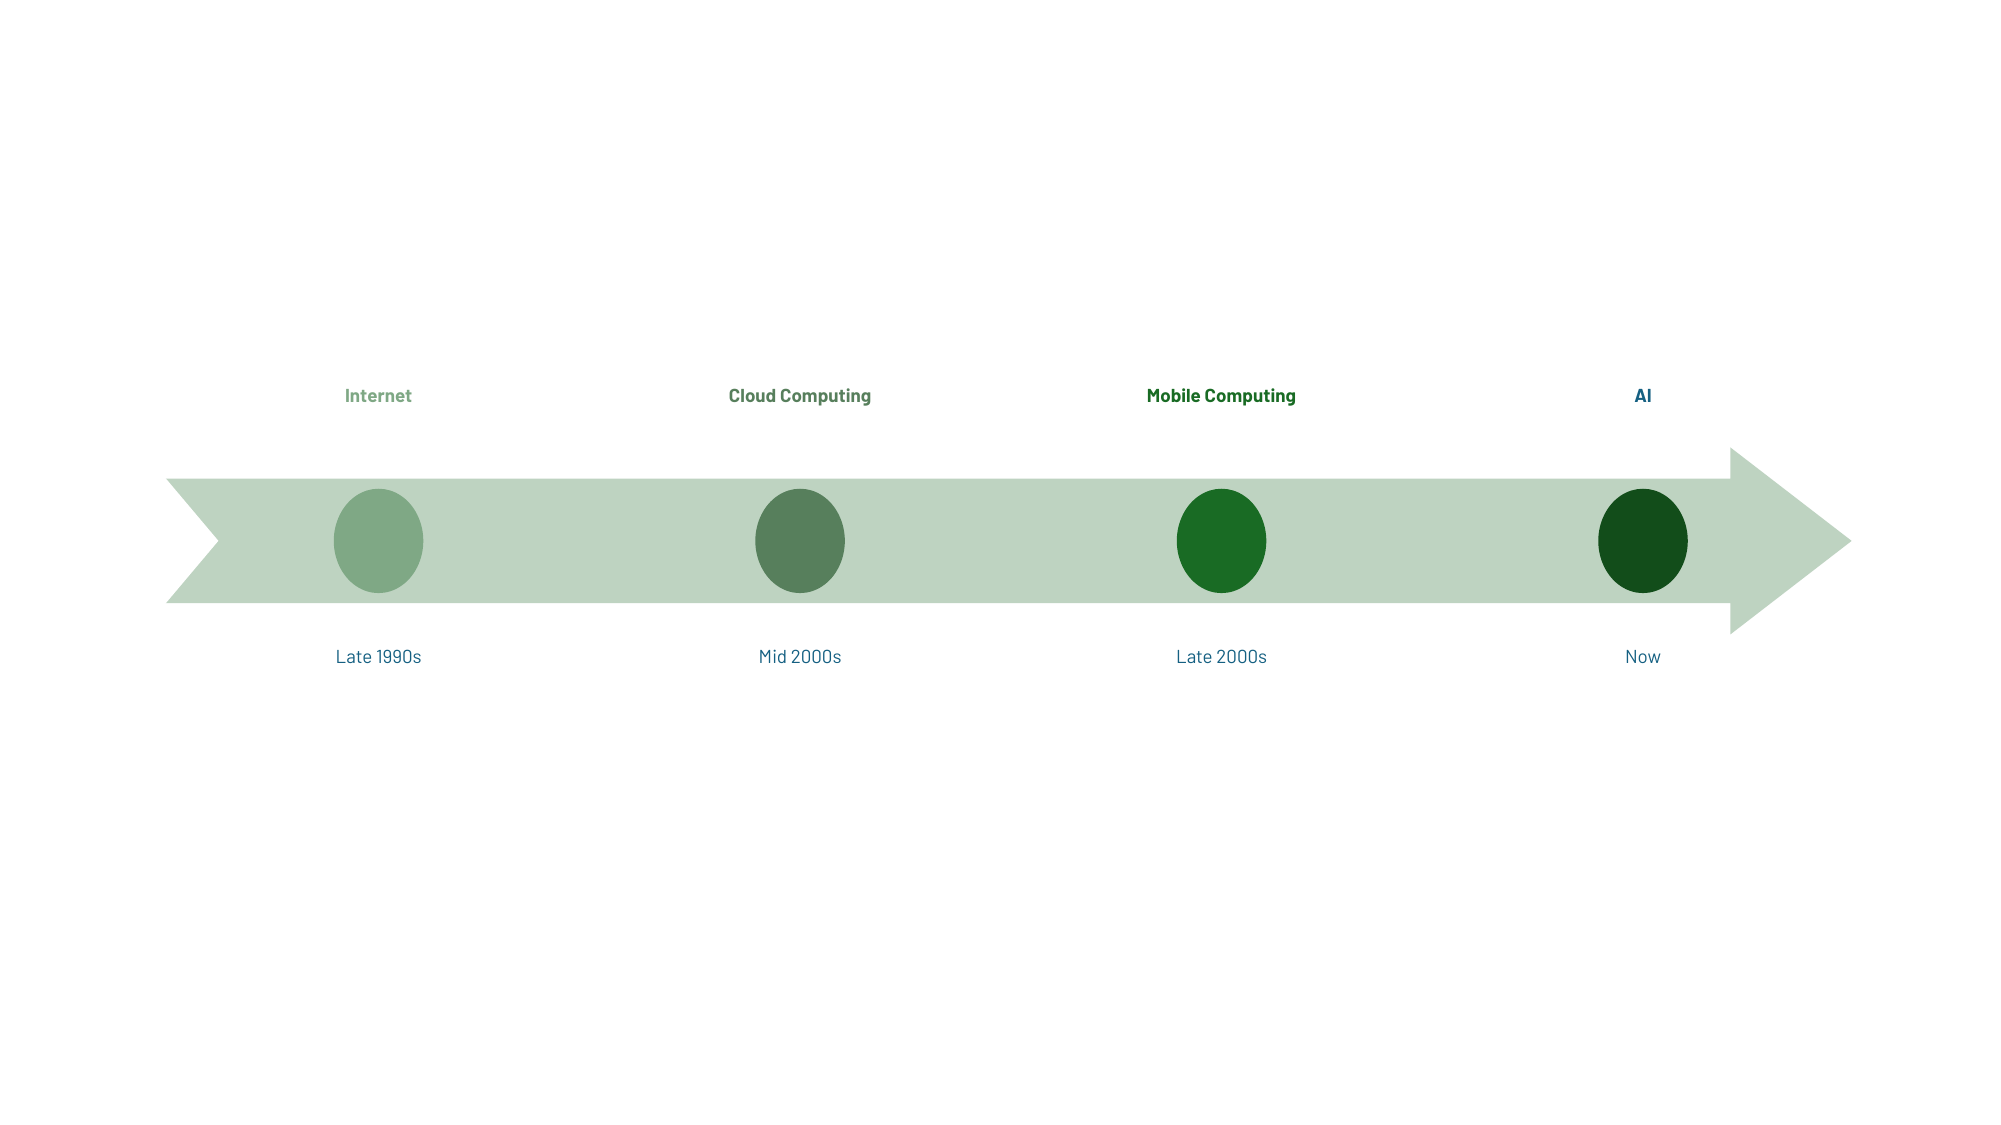

Internet
Cloud Computing
Mobile Computing
AI

Late 1990s
Mid 2000s
Late 2000s
Now